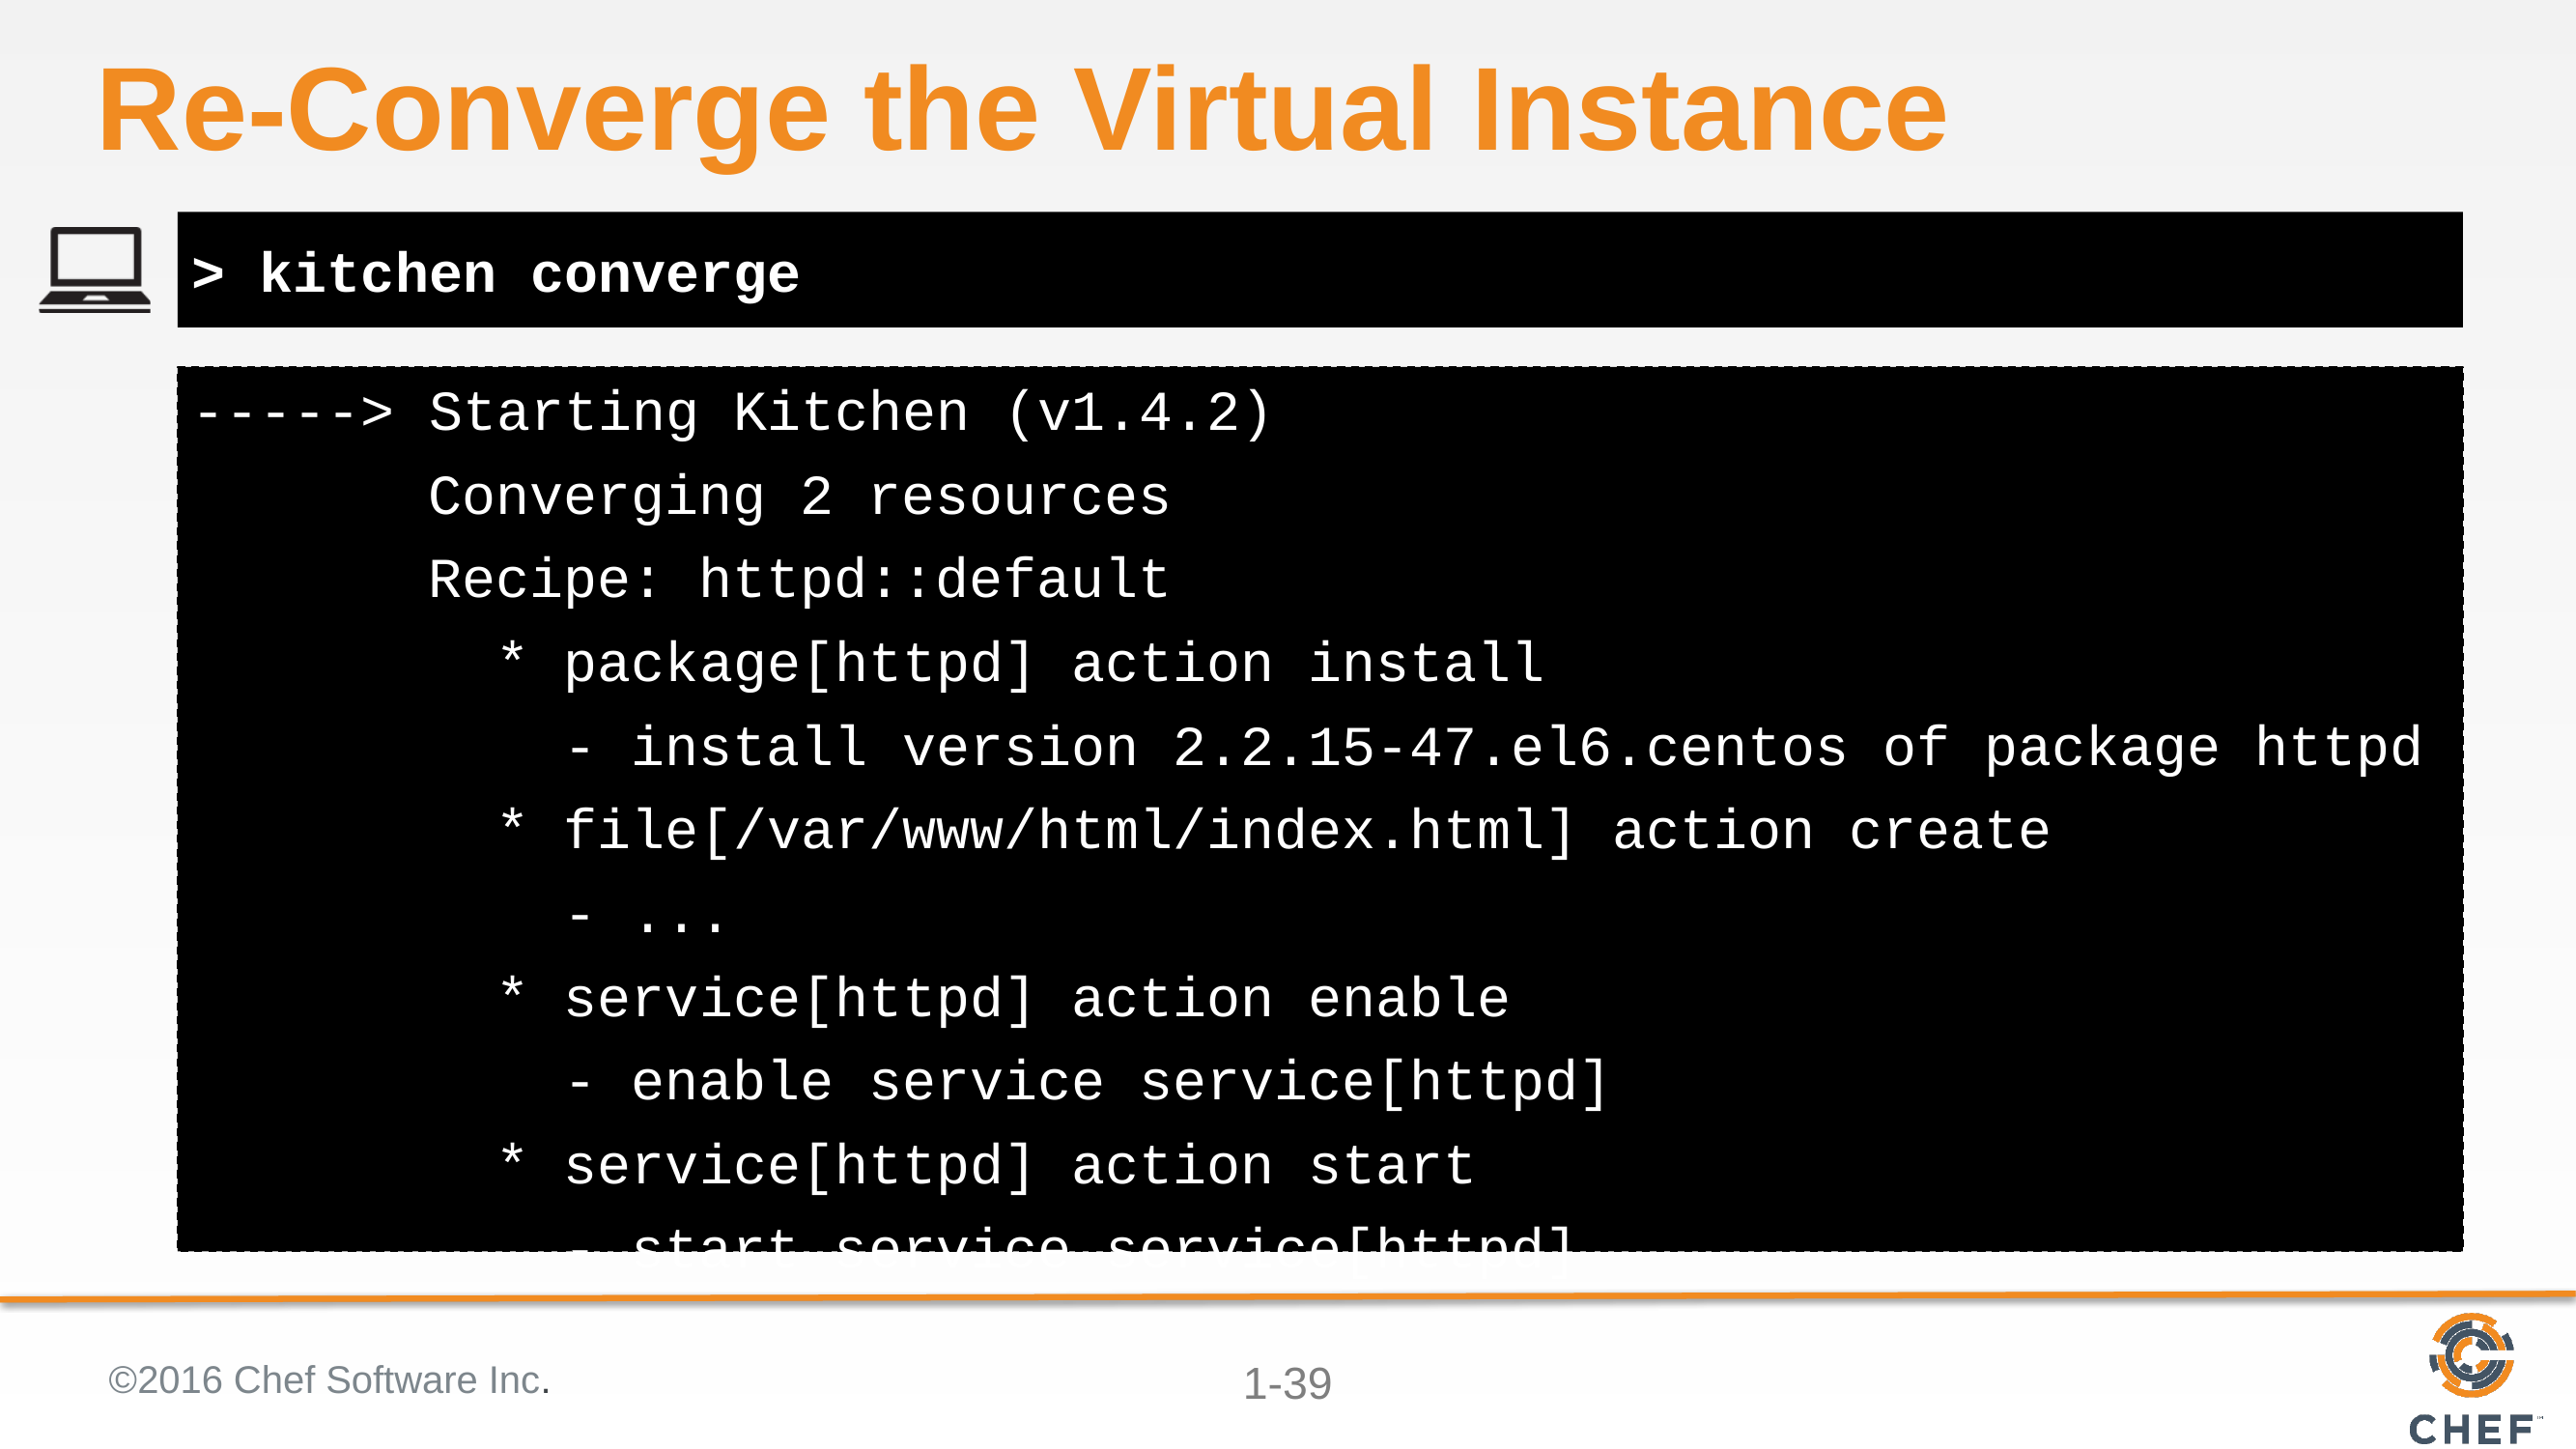

# Re-Converge the Virtual Instance
> kitchen converge
-----> Starting Kitchen (v1.4.2)
       Converging 2 resources
       Recipe: httpd::default
         * package[httpd] action install
           - install version 2.2.15-47.el6.centos of package httpd
         * file[/var/www/html/index.html] action create
           - ...
         * service[httpd] action enable
           - enable service service[httpd]
         * service[httpd] action start
           - start service service[httpd]